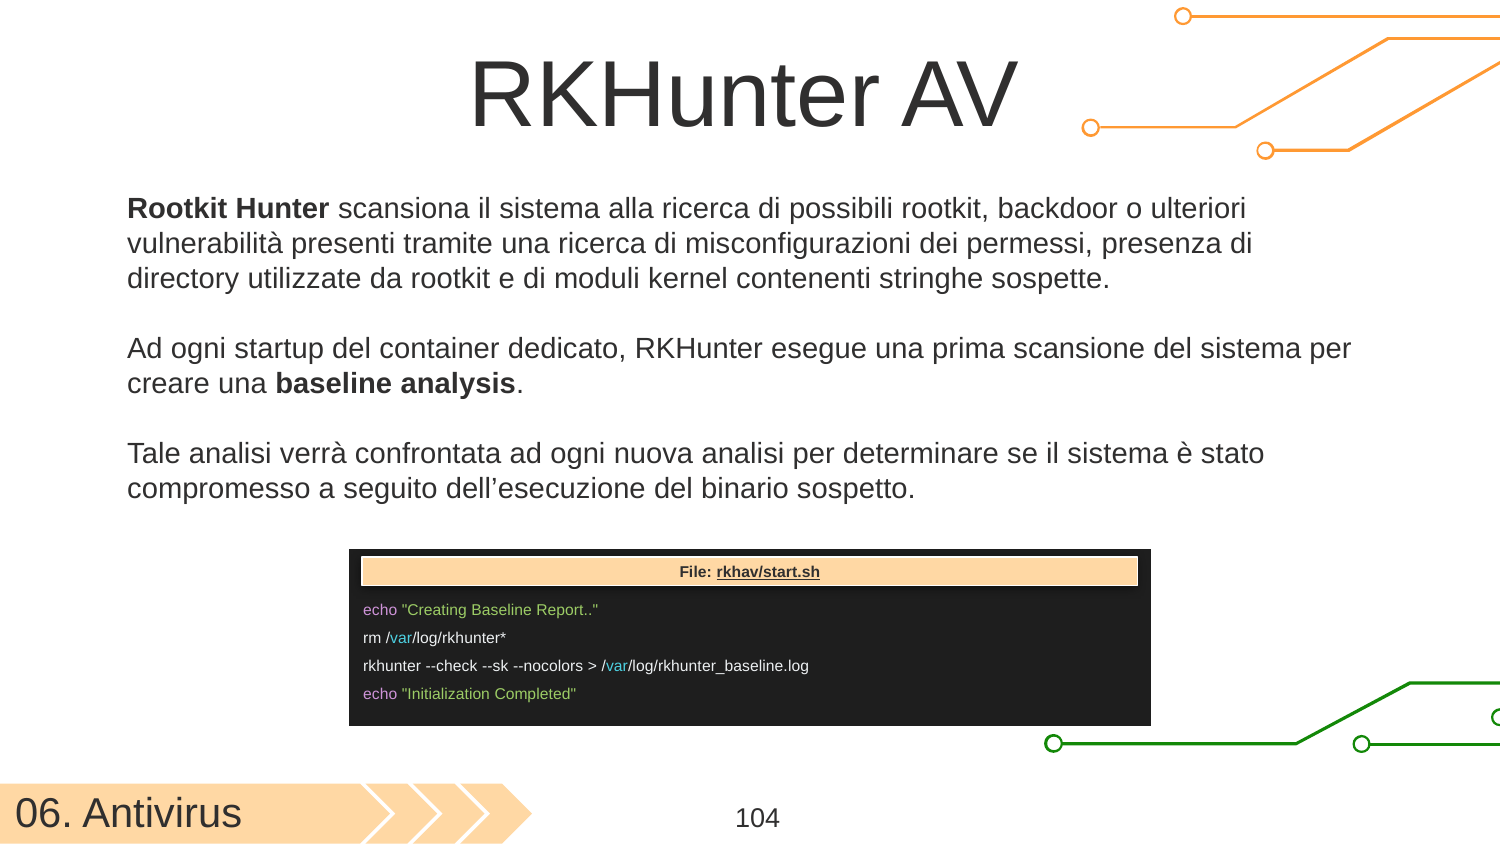

# RKHunter AV
Rootkit Hunter scansiona il sistema alla ricerca di possibili rootkit, backdoor o ulteriori vulnerabilità presenti tramite una ricerca di misconfigurazioni dei permessi, presenza di directory utilizzate da rootkit e di moduli kernel contenenti stringhe sospette.

Ad ogni startup del container dedicato, RKHunter esegue una prima scansione del sistema per creare una baseline analysis.

Tale analisi verrà confrontata ad ogni nuova analisi per determinare se il sistema è stato compromesso a seguito dell’esecuzione del binario sospetto.

echo "Creating Baseline Report.."
rm /var/log/rkhunter*
rkhunter --check --sk --nocolors > /var/log/rkhunter_baseline.log
echo "Initialization Completed"
File: rkhav/start.sh
06. Antivirus

104